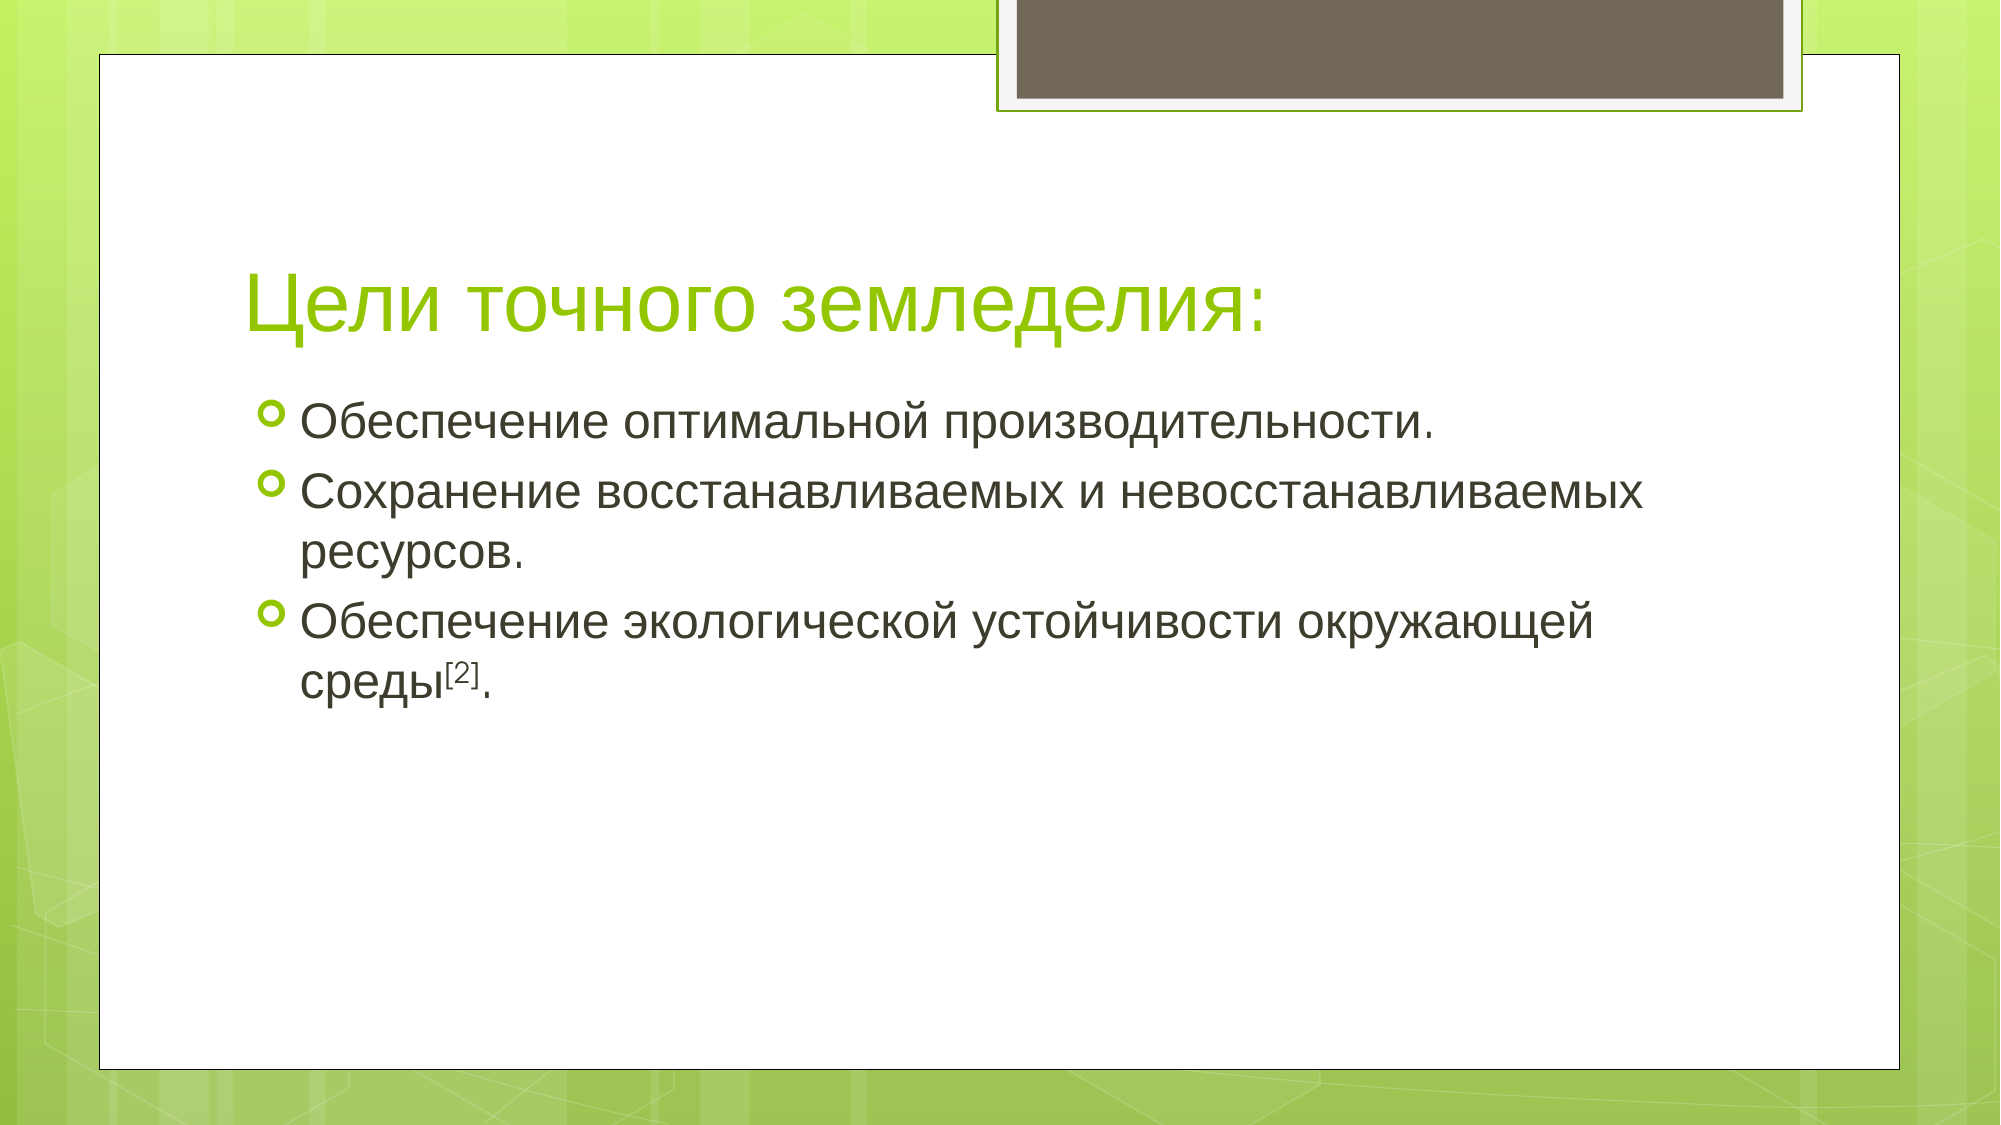

# Цели точного земледелия:
Обеспечение оптимальной производительности.
Сохранение восстанавливаемых и невосстанавливаемых ресурсов.
Обеспечение экологической устойчивости окружающей среды[2].